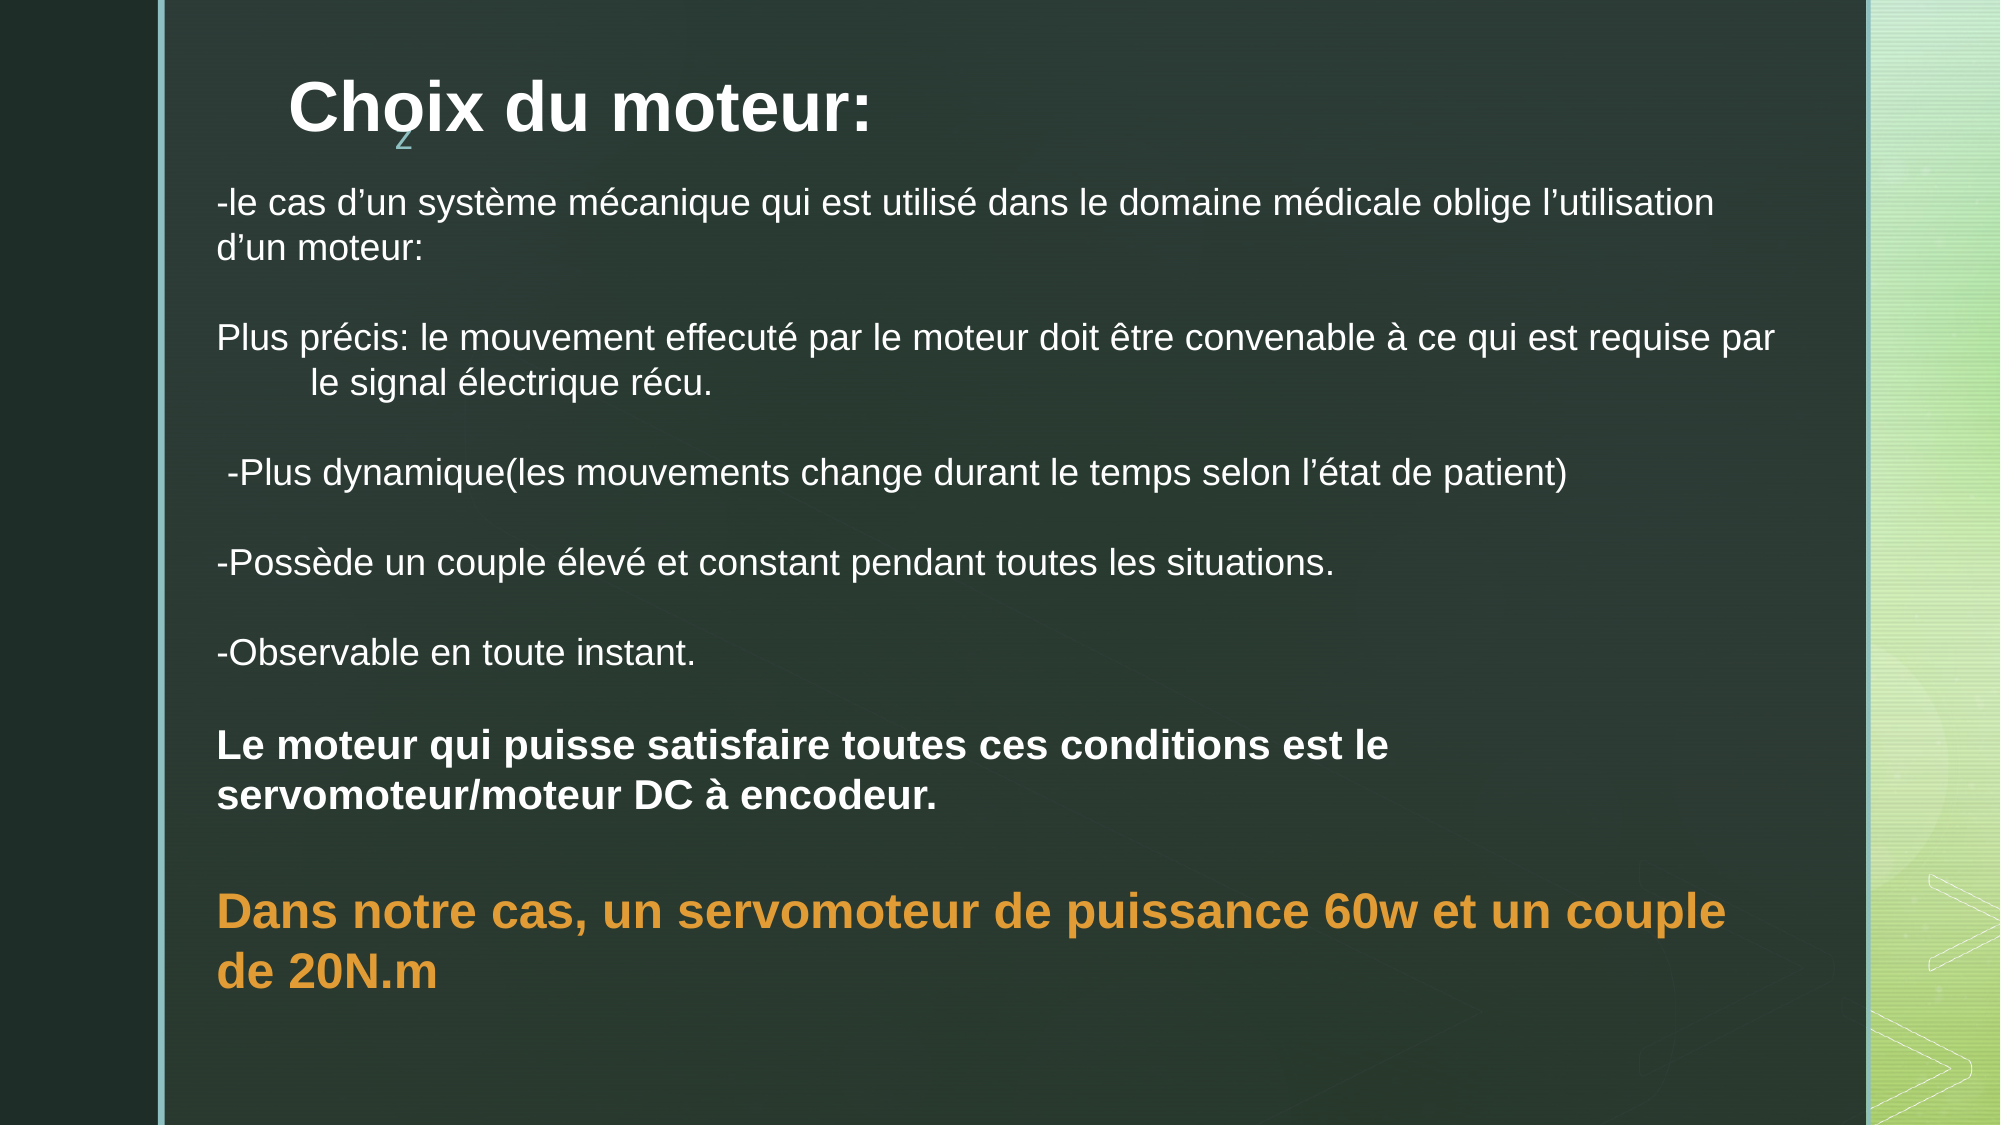

# Choix du moteur:
-le cas d’un système mécanique qui est utilisé dans le domaine médicale oblige l’utilisation d’un moteur:

Plus précis: le mouvement effecuté par le moteur doit être convenable à ce qui est requise par          le signal électrique récu.

 -Plus dynamique(les mouvements change durant le temps selon l’état de patient)

-Possède un couple élevé et constant pendant toutes les situations.

-Observable en toute instant.

Le moteur qui puisse satisfaire toutes ces conditions est le servomoteur/moteur DC à encodeur.

Dans notre cas, un servomoteur de puissance 60w et un couple de 20N.m